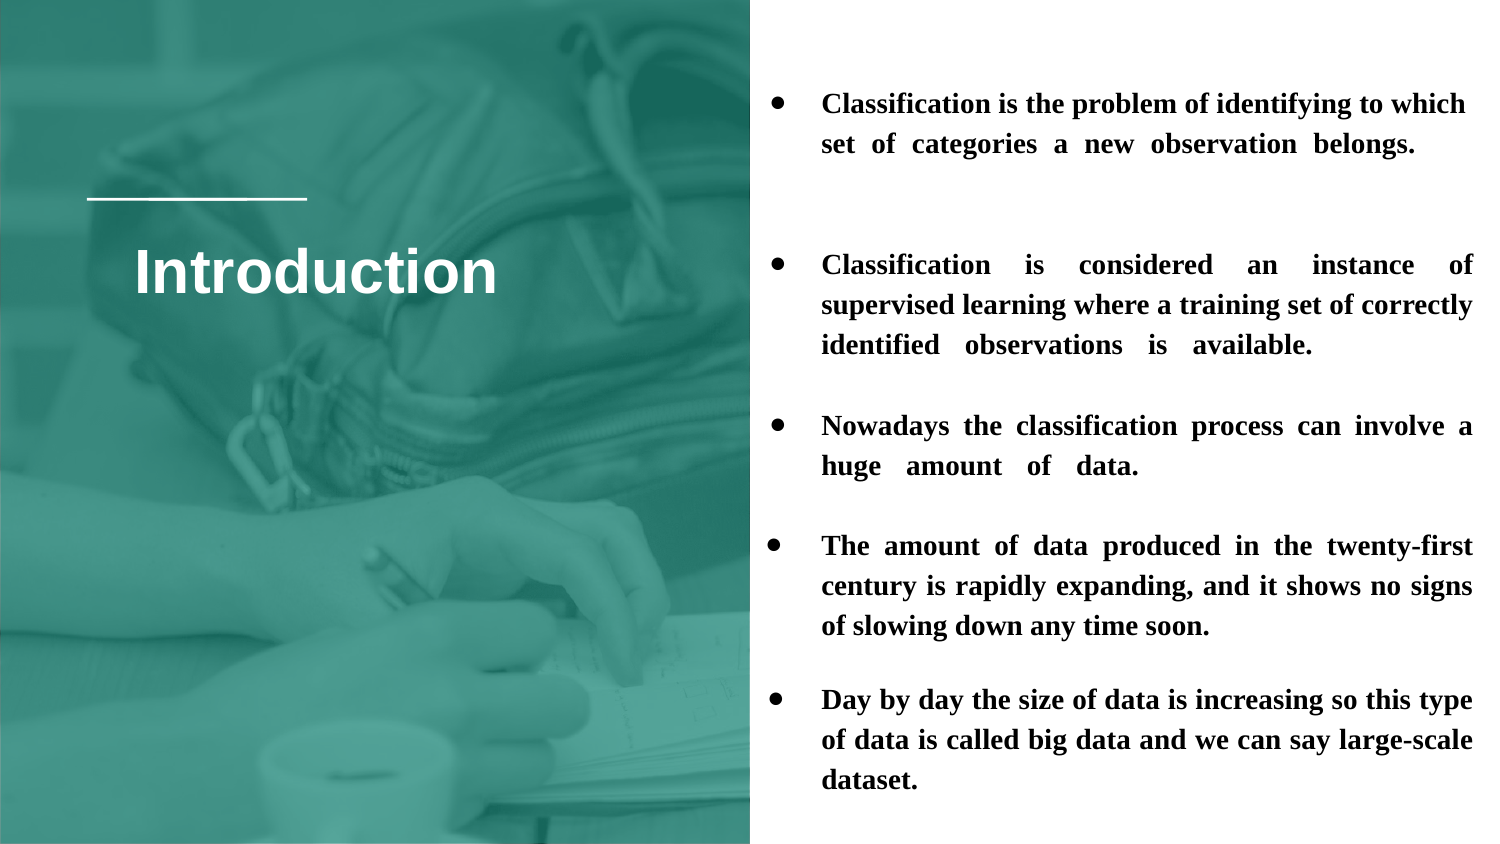

Classification is the problem of identifying to which  set of categories a new observation belongs.
Classification is considered an instance of supervised learning where a training set of correctly identified observations is available.
Nowadays the classification process can involve a huge amount of data.
The amount of data produced in the twenty-first century is rapidly expanding, and it shows no signs of slowing down any time soon.
Day by day the size of data is increasing so this type of data is called big data and we can say large-scale dataset.

# Introduction